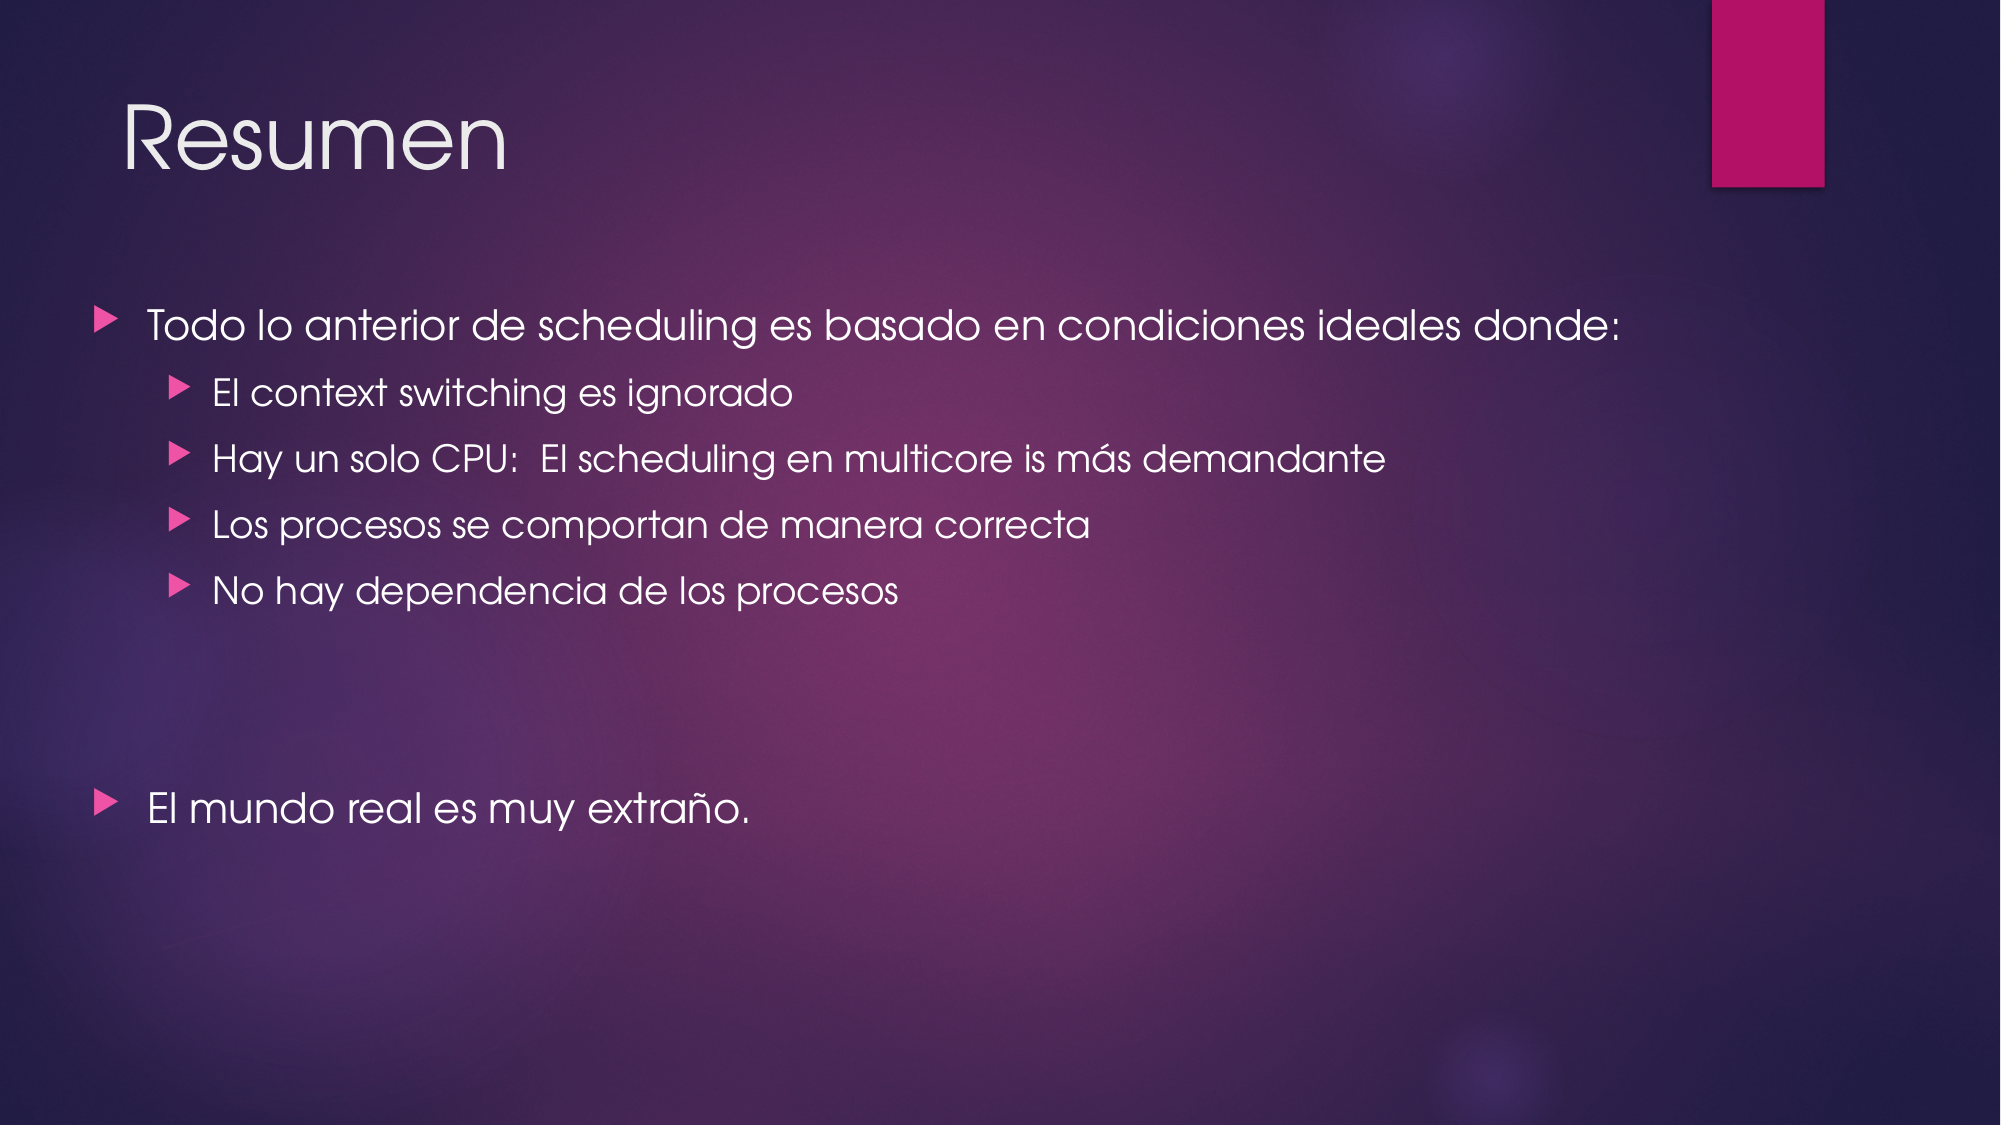

# Resumen
Todo lo anterior de scheduling es basado en condiciones ideales donde:
El context switching es ignorado
Hay un solo CPU:  El scheduling en multicore is más demandante
Los procesos se comportan de manera correcta
No hay dependencia de los procesos

El mundo real es muy extraño.